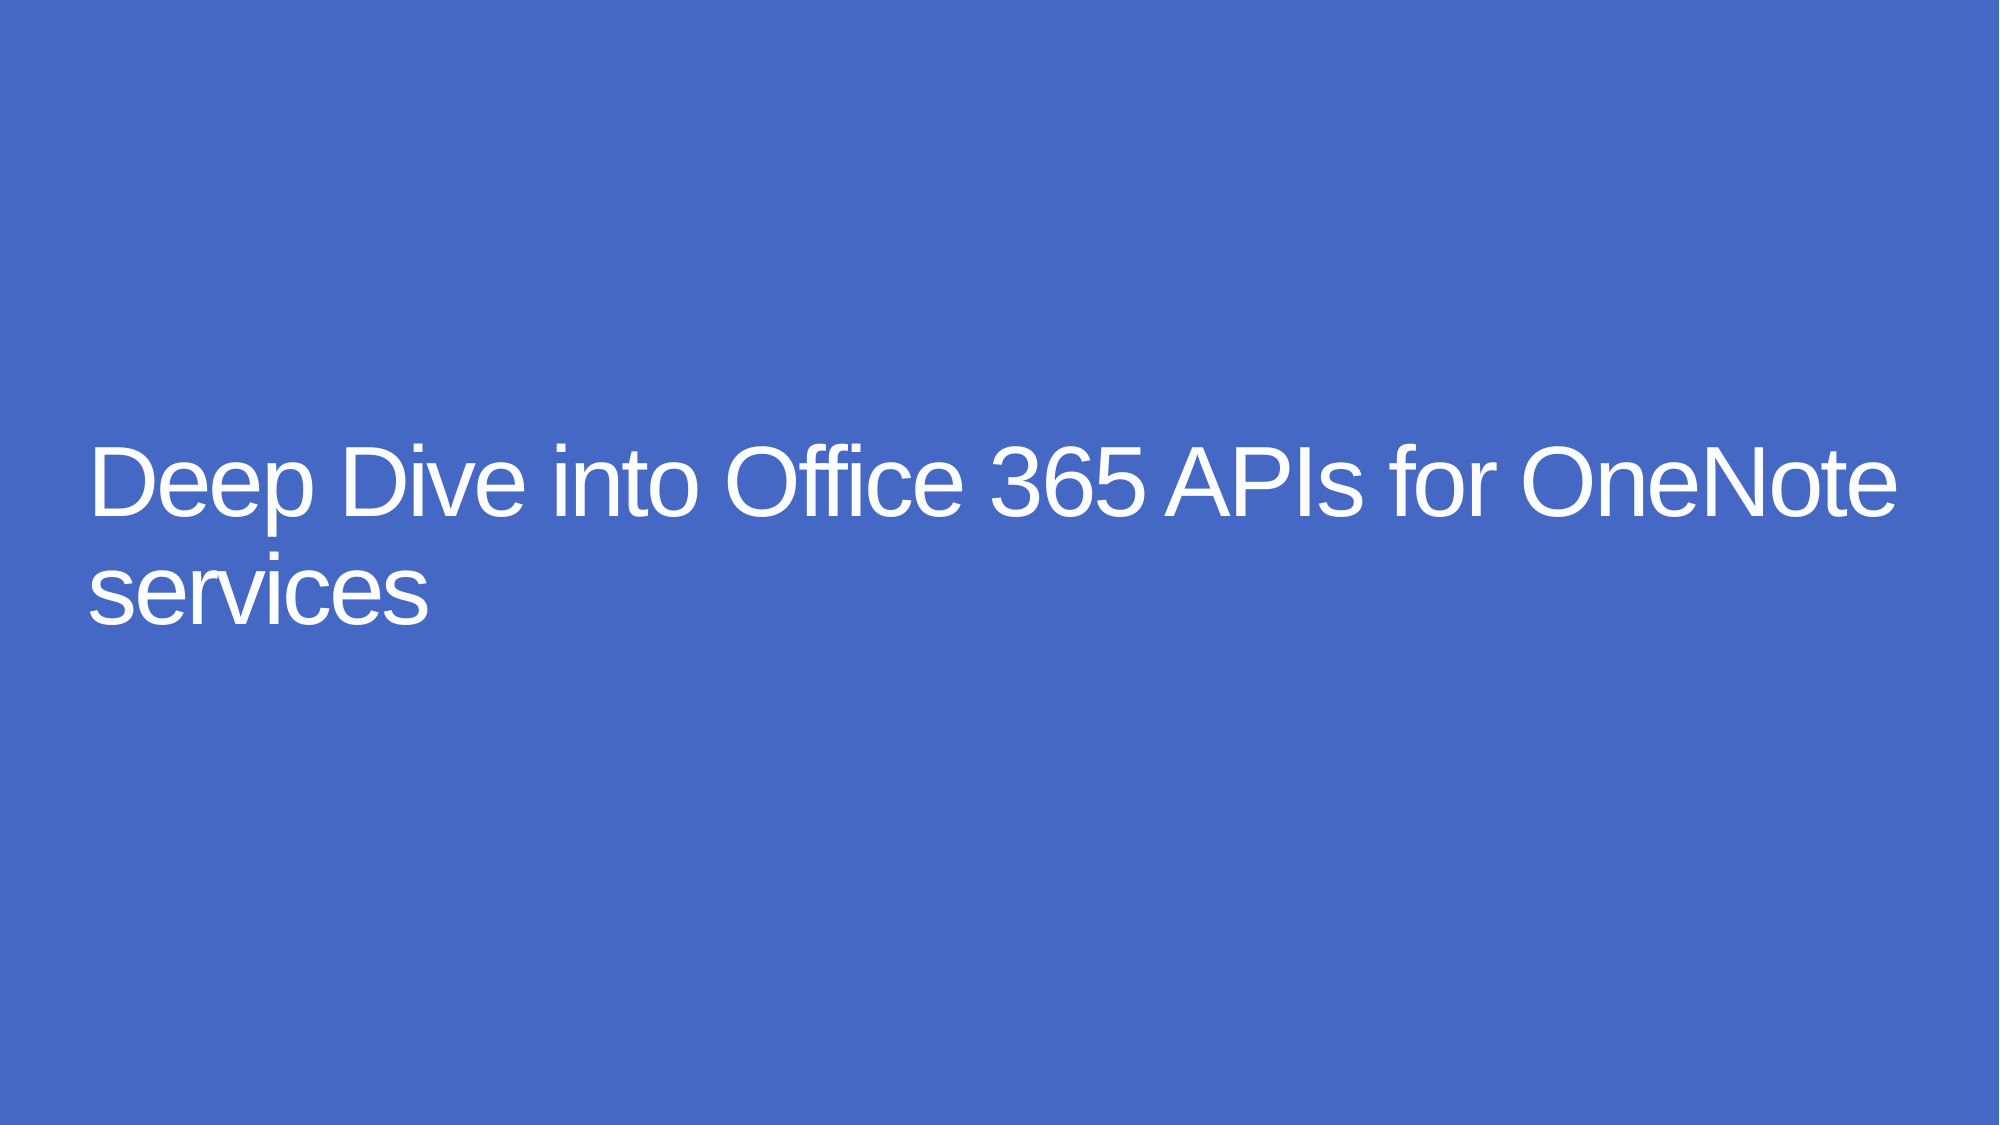

# Deep Dive into Office 365 APIs for OneNote services